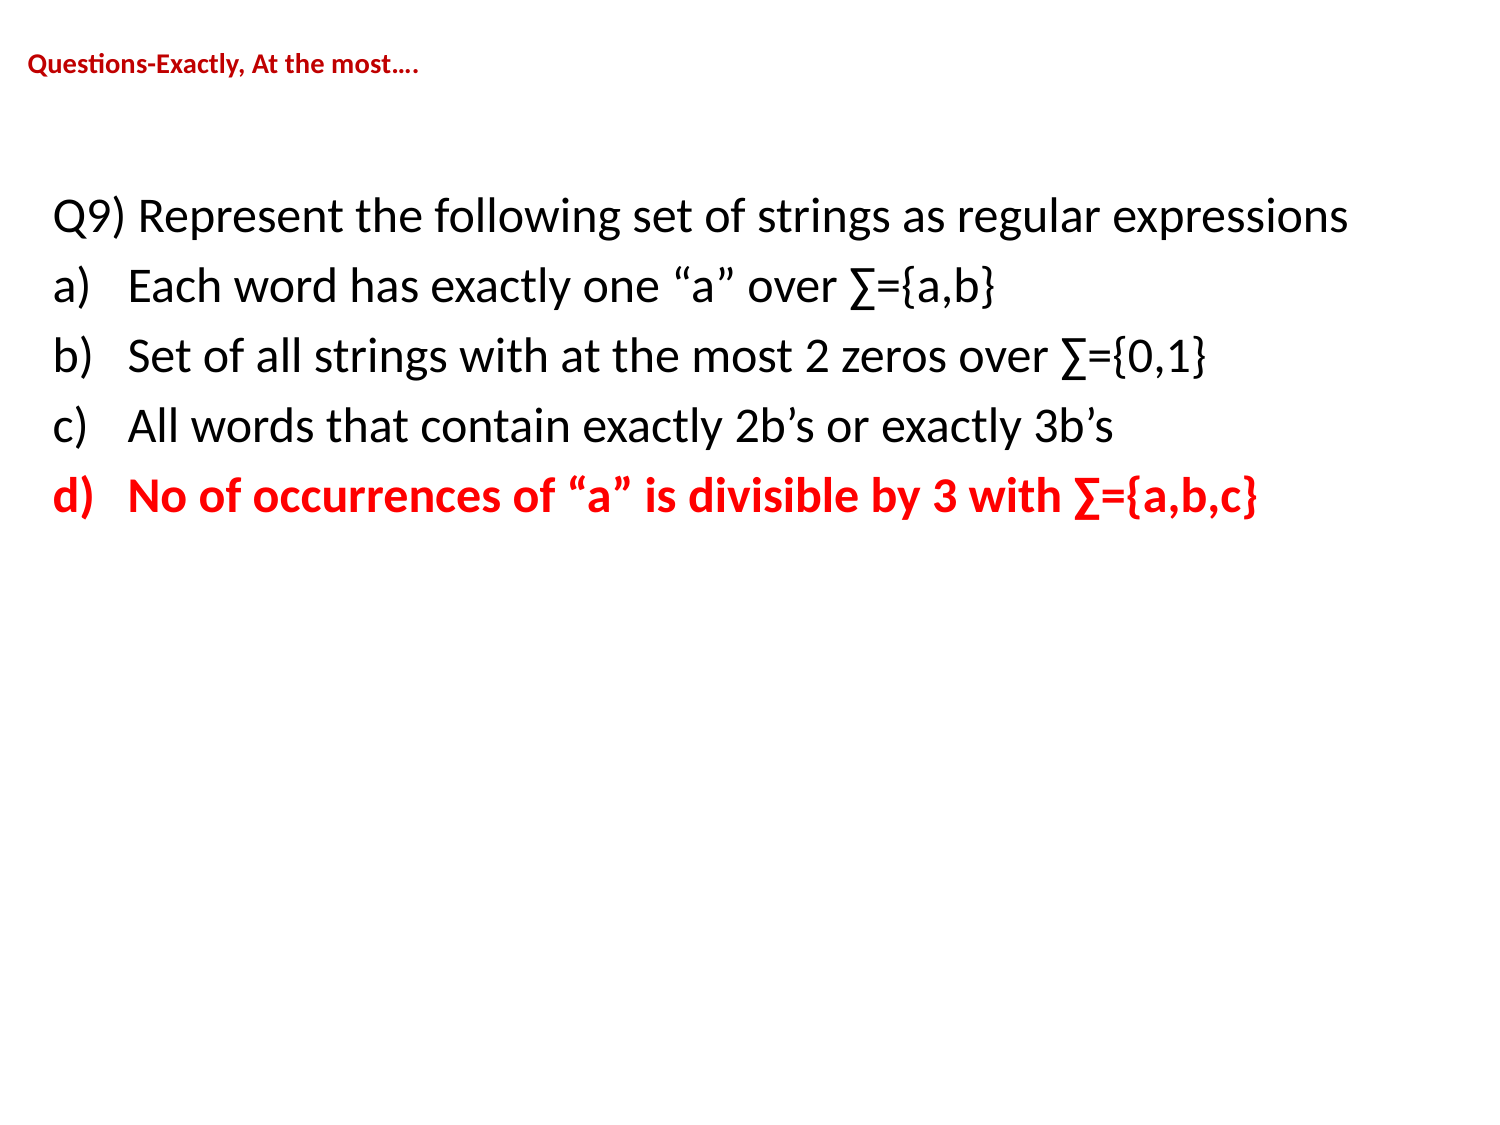

# Questions-Exactly, At the most….
Q9) Represent the following set of strings as regular expressions
Each word has exactly one “a” over ∑={a,b}
Set of all strings with at the most 2 zeros over ∑={0,1}
All words that contain exactly 2b’s or exactly 3b’s
No of occurrences of “a” is divisible by 3 with ∑={a,b,c}